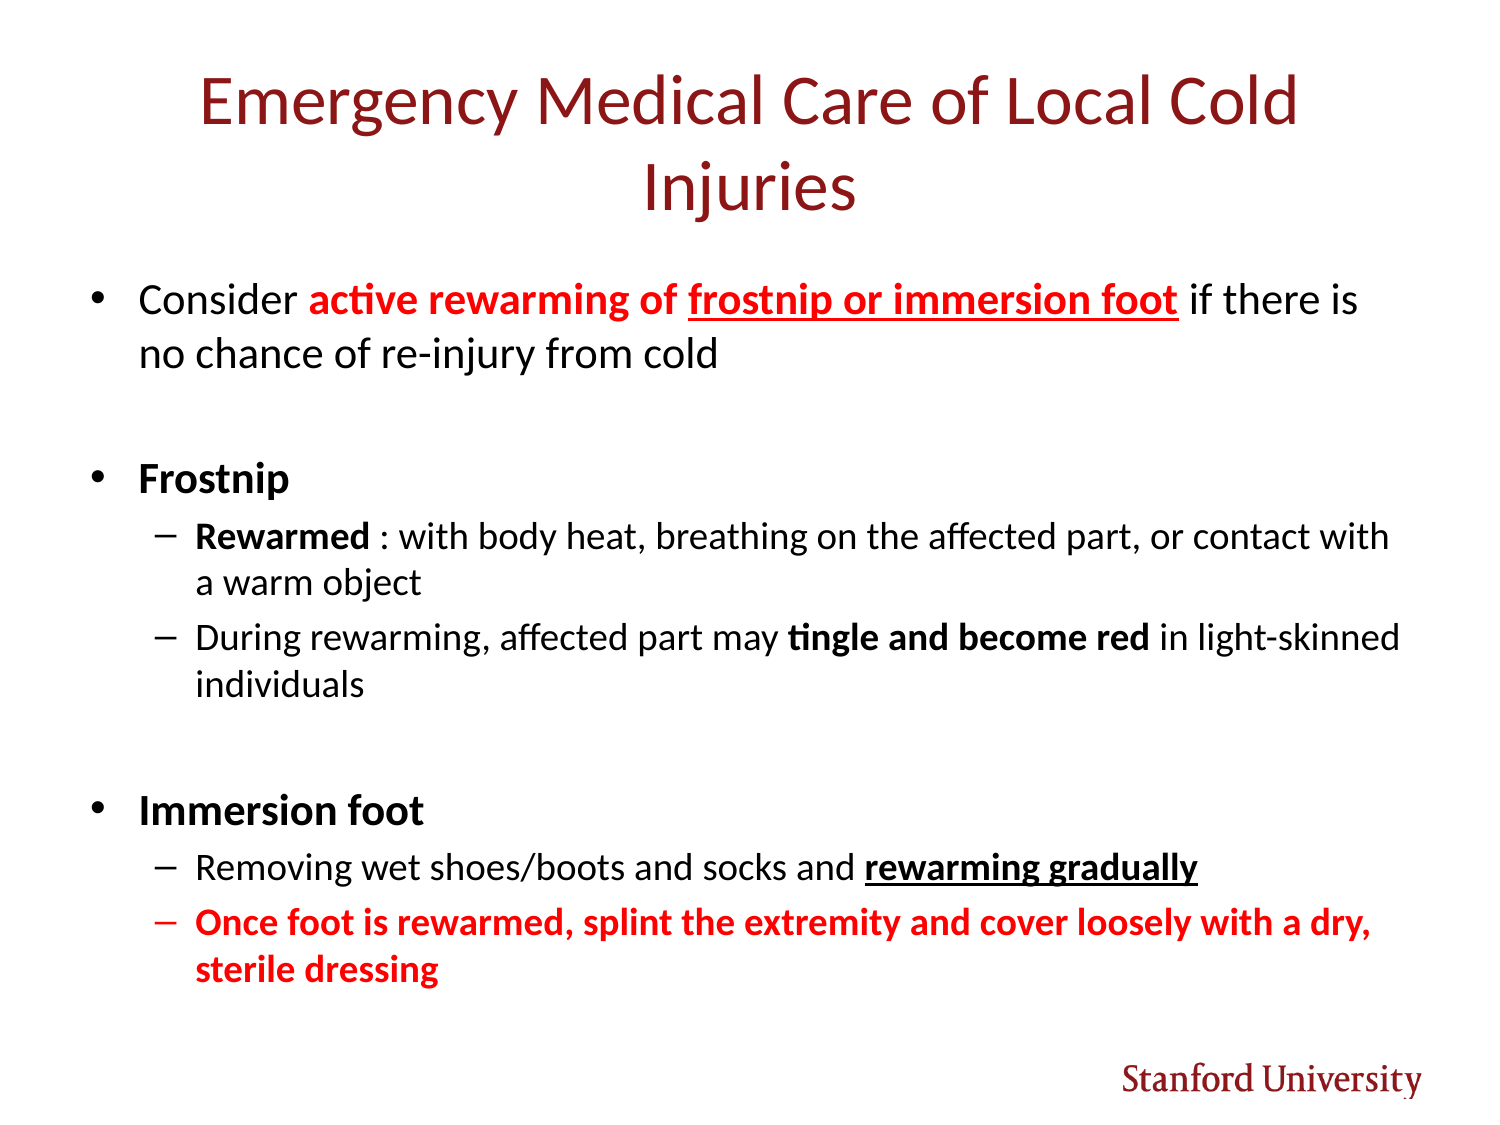

# Emergency Medical Care of Local Cold Injuries
Consider active rewarming of frostnip or immersion foot if there is no chance of re-injury from cold

Frostnip
Rewarmed : with body heat, breathing on the affected part, or contact with a warm object
During rewarming, affected part may tingle and become red in light-skinned individuals

Immersion foot
Removing wet shoes/boots and socks and rewarming gradually
Once foot is rewarmed, splint the extremity and cover loosely with a dry, sterile dressing